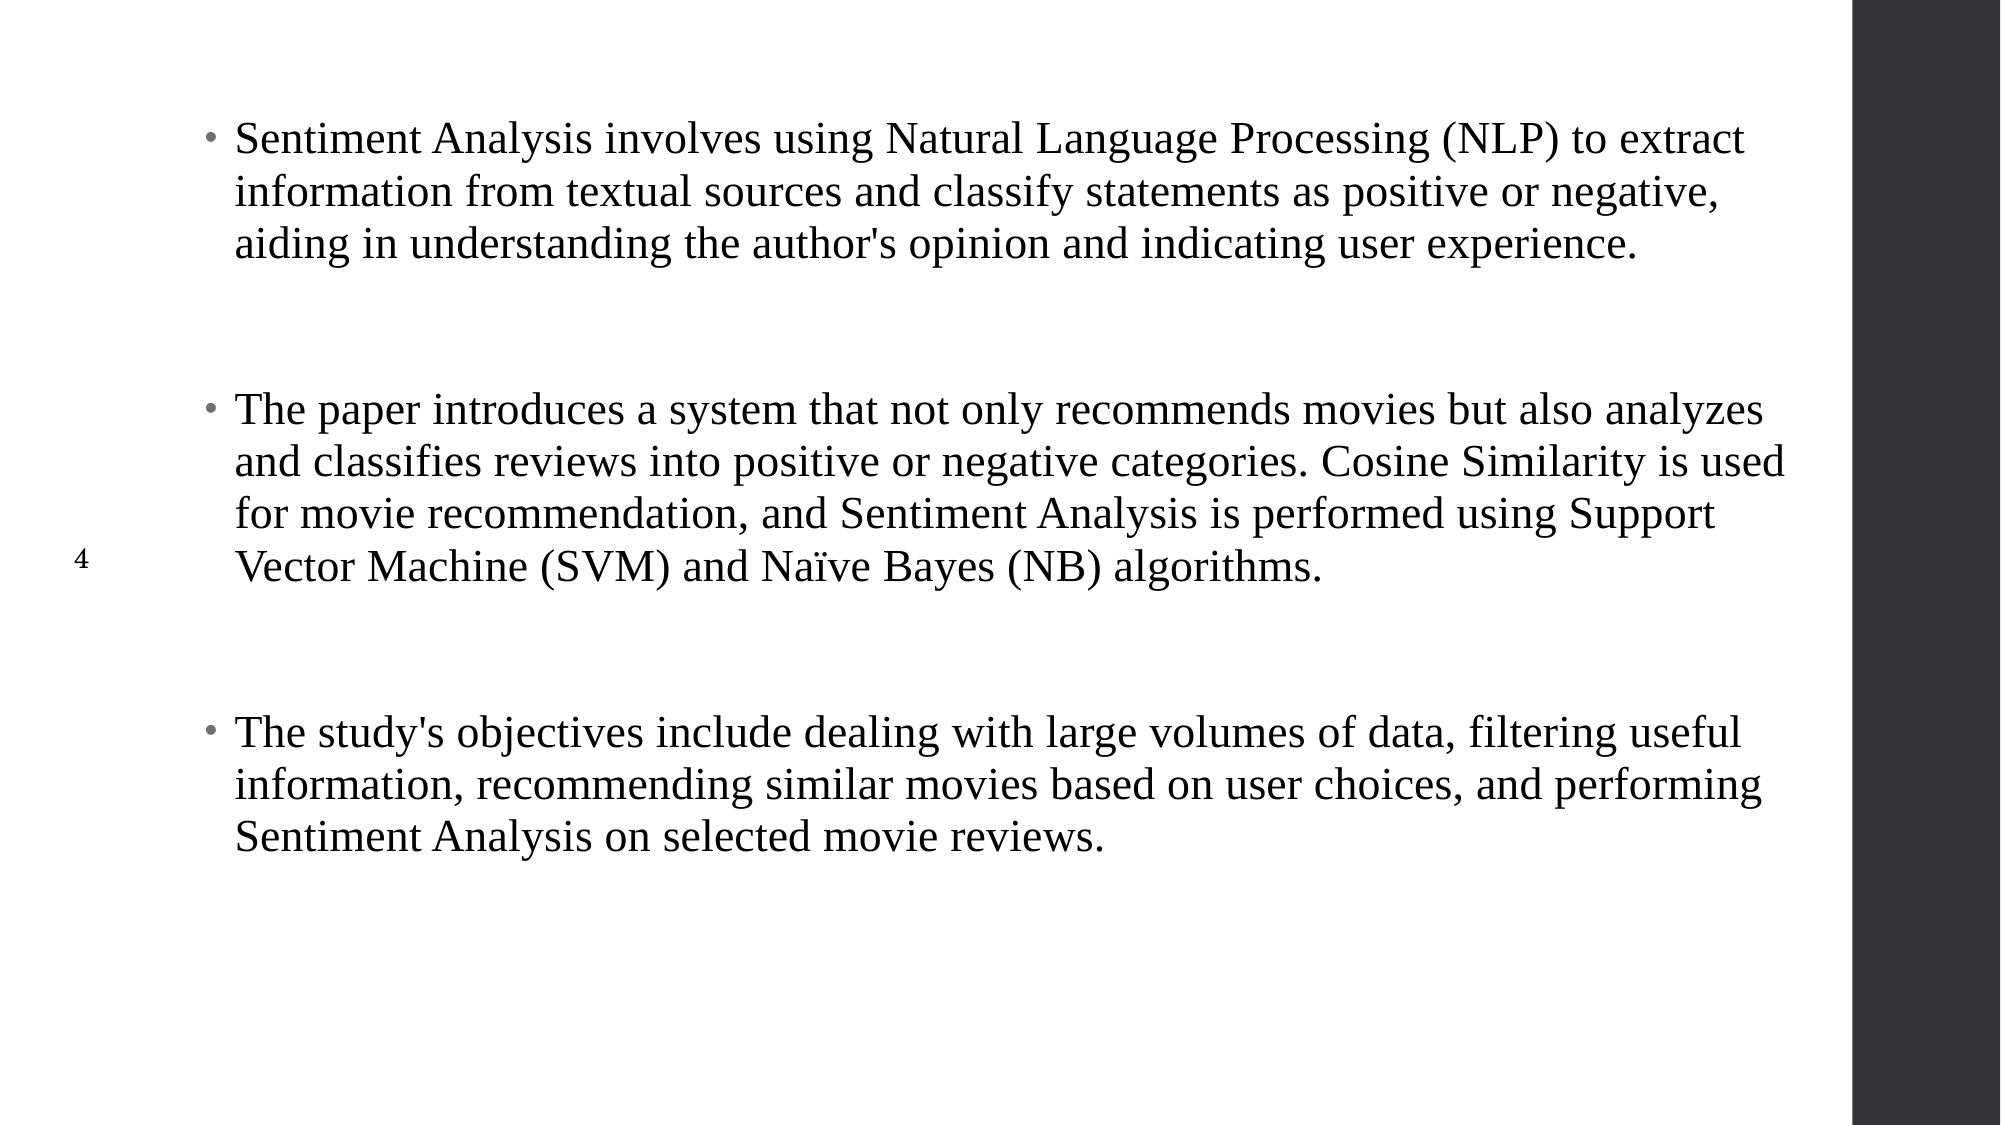

# Introduction
Sentiment Analysis involves using Natural Language Processing (NLP) to extract information from textual sources and classify statements as positive or negative, aiding in understanding the author's opinion and indicating user experience.

The paper introduces a system that not only recommends movies but also analyzes and classifies reviews into positive or negative categories. Cosine Similarity is used for movie recommendation, and Sentiment Analysis is performed using Support Vector Machine (SVM) and Naïve Bayes (NB) algorithms.

The study's objectives include dealing with large volumes of data, filtering useful information, recommending similar movies based on user choices, and performing Sentiment Analysis on selected movie reviews.
4